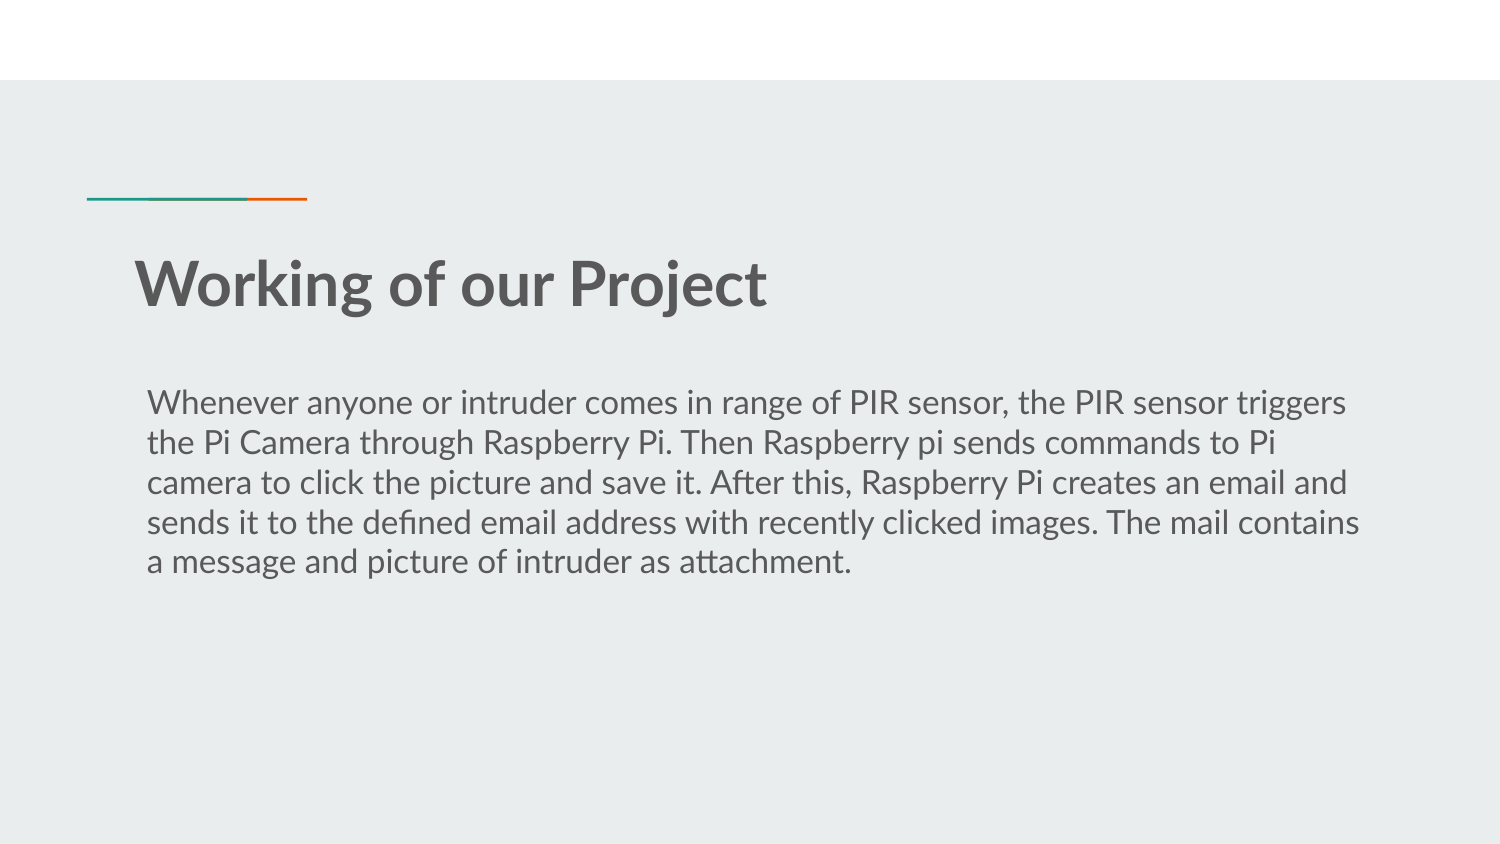

Working of our Project
Whenever anyone or intruder comes in range of PIR sensor, the PIR sensor triggers the Pi Camera through Raspberry Pi. Then Raspberry pi sends commands to Pi camera to click the picture and save it. After this, Raspberry Pi creates an email and sends it to the defined email address with recently clicked images. The mail contains a message and picture of intruder as attachment.